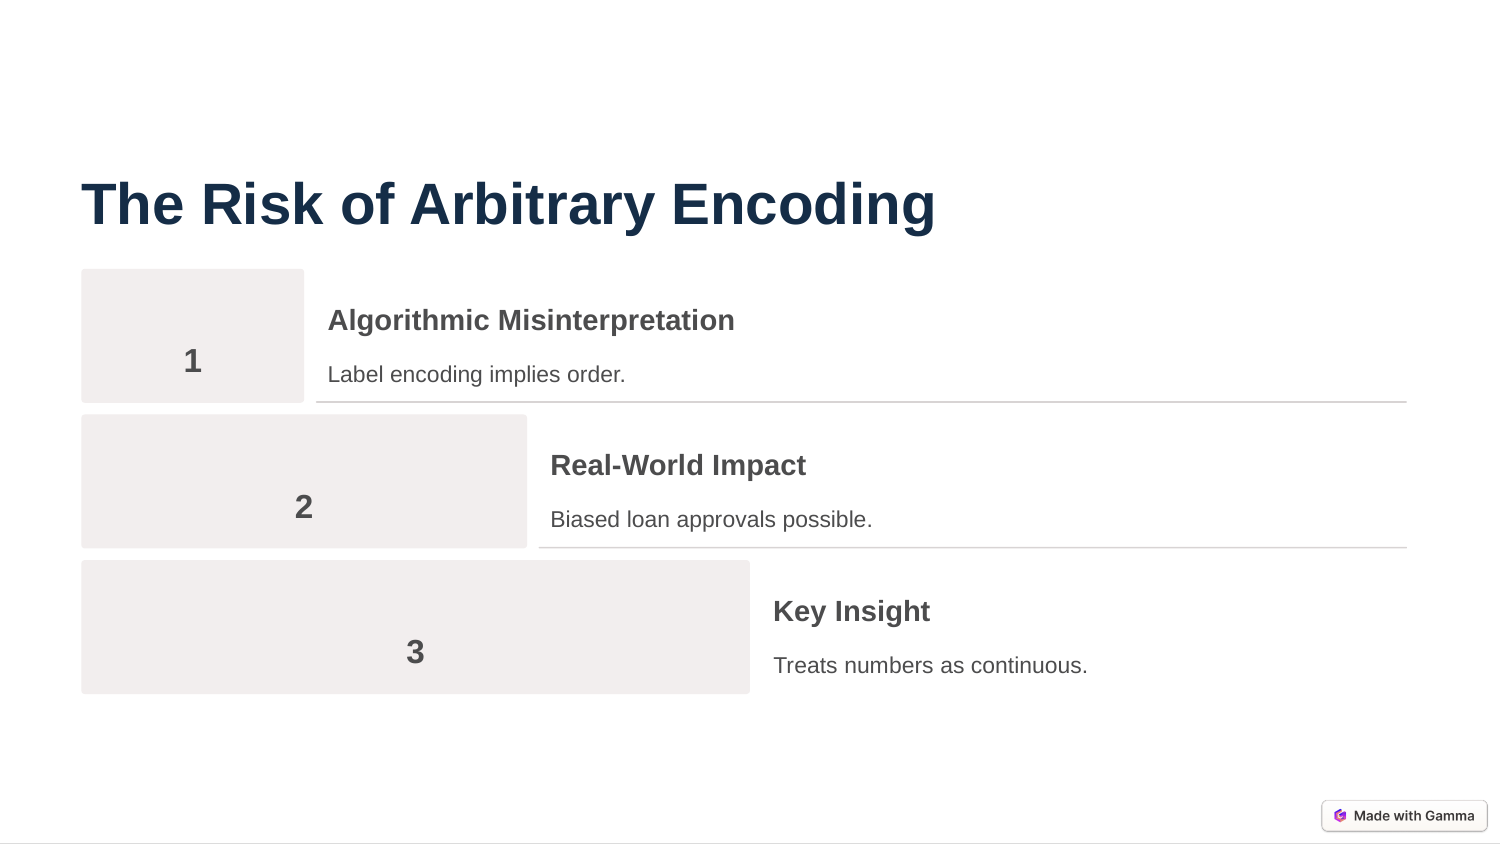

The Risk of Arbitrary Encoding

Algorithmic Misinterpretation
1
Label encoding implies order.

Real-World Impact
2
Biased loan approvals possible.

Key Insight
3
Treats numbers as continuous.